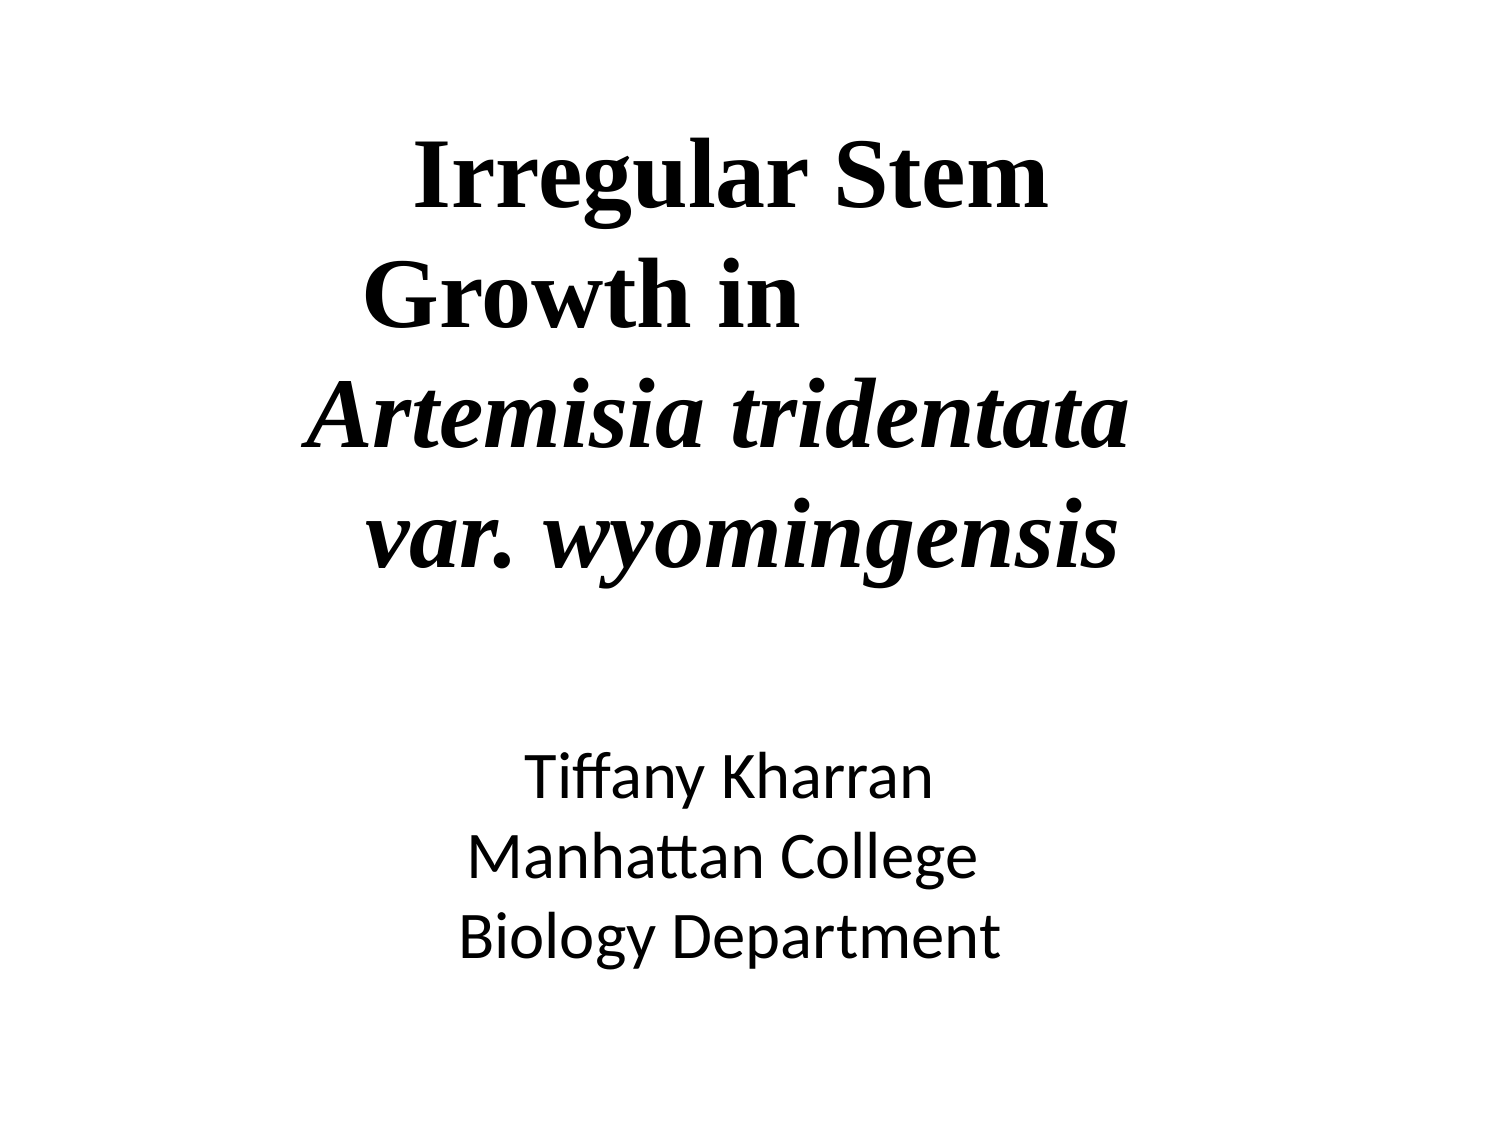

Irregular Stem Growth in             Artemisia tridentata
 var. wyomingensis
Tiffany Kharran
Manhattan College
Biology Department